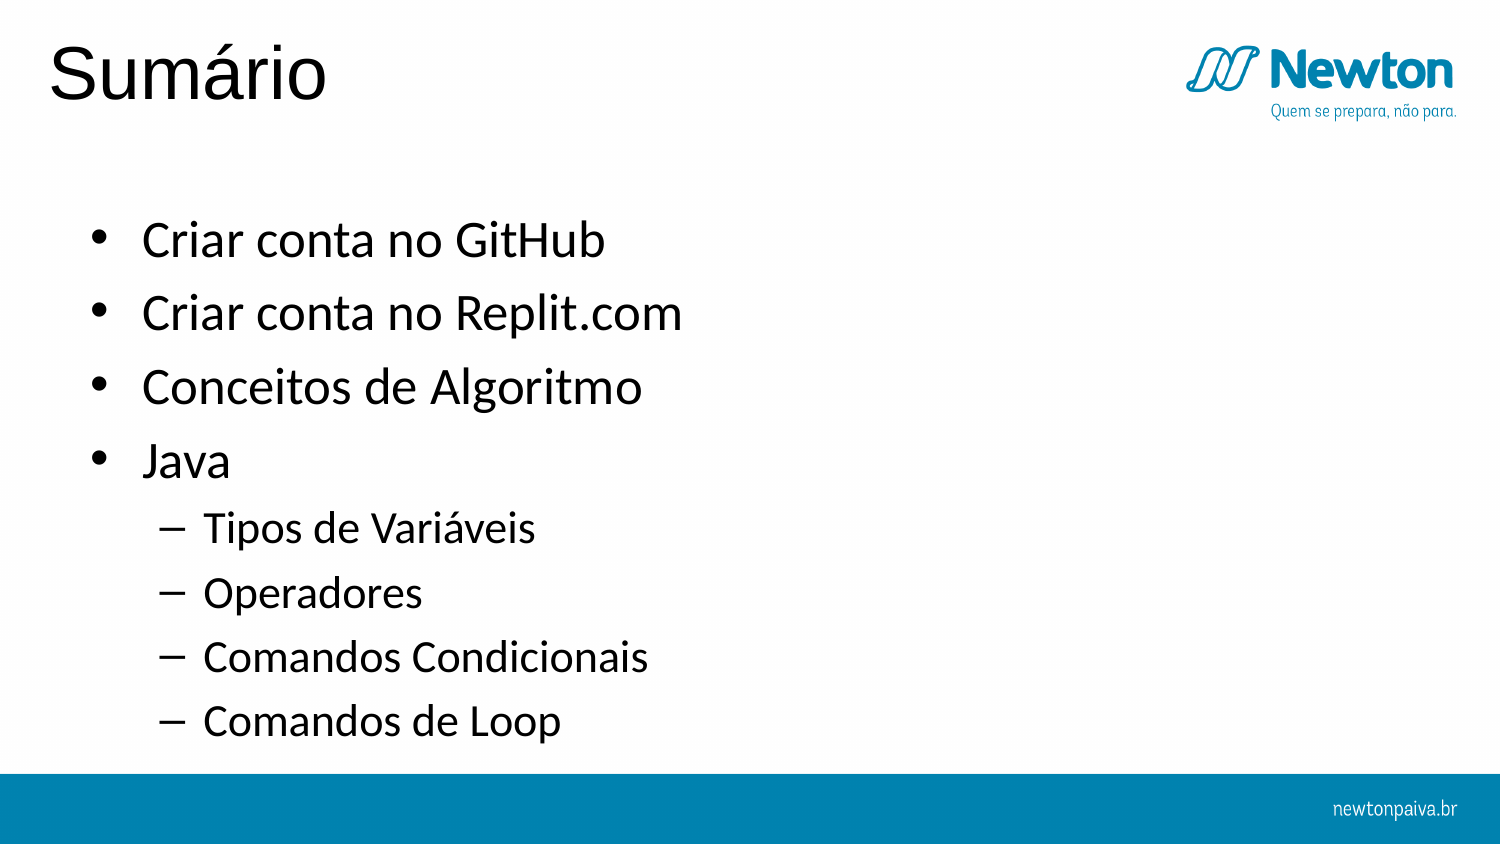

Sumário
Criar conta no GitHub
Criar conta no Replit.com
Conceitos de Algoritmo
Java
Tipos de Variáveis
Operadores
Comandos Condicionais
Comandos de Loop